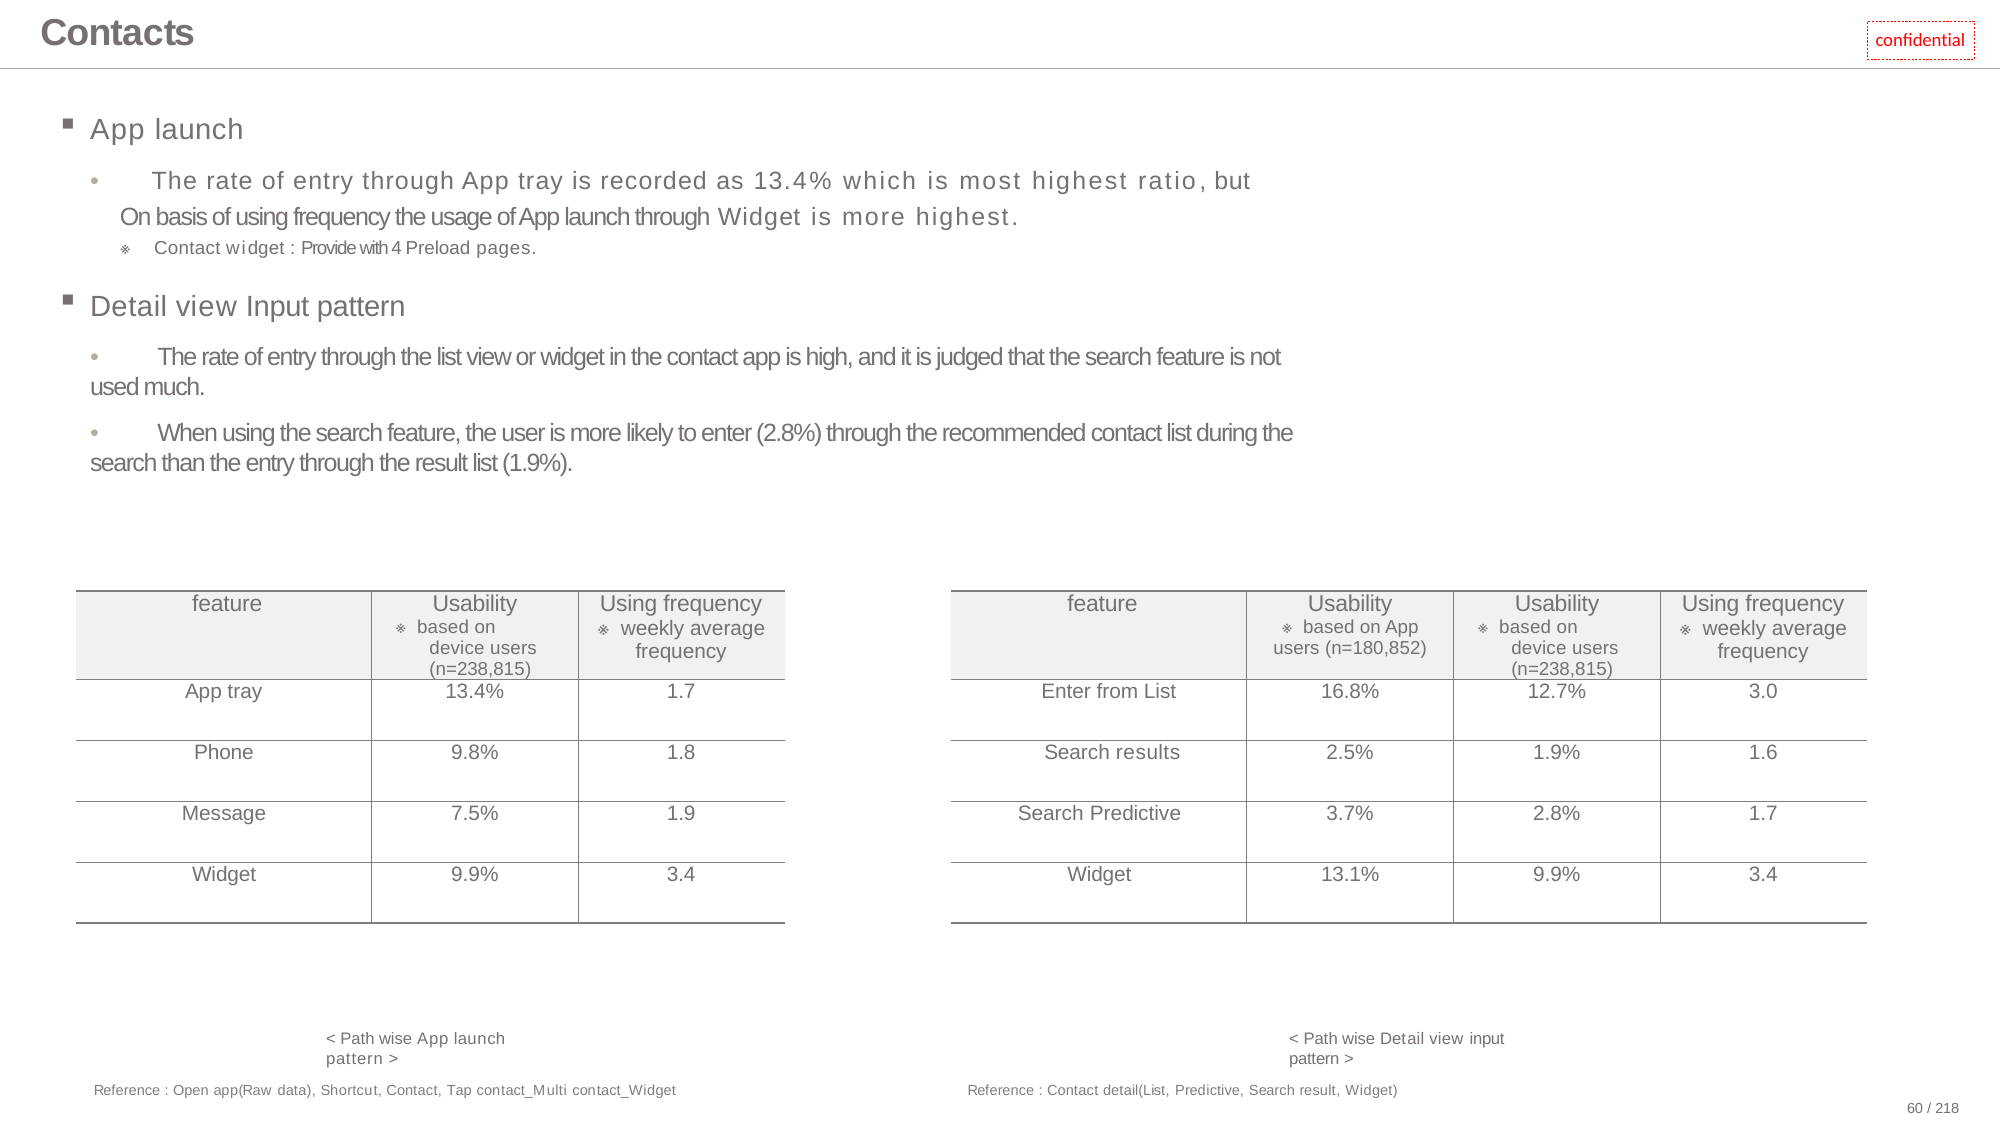

# Contacts
confidential
App launch

•	The rate of entry through App tray is recorded as 13.4% which is most highest ratio, but
On basis of using frequency the usage of App launch through Widget is more highest.
※ Contact widget : Provide with 4 Preload pages.

Detail view Input pattern

•	 The rate of entry through the list view or widget in the contact app is high, and it is judged that the search feature is not used much.

•	 When using the search feature, the user is more likely to enter (2.8%) through the recommended contact list during the search than the entry through the result list (1.9%).
| feature | Usability ※ based on device users (n=238,815) | Using frequency ※ weekly average frequency |
| --- | --- | --- |
| App tray | 13.4% | 1.7 |
| Phone | 9.8% | 1.8 |
| Message | 7.5% | 1.9 |
| Widget | 9.9% | 3.4 |
| feature | Usability ※ based on App users (n=180,852) | Usability ※ based on device users (n=238,815) | Using frequency ※ weekly average frequency |
| --- | --- | --- | --- |
| Enter from List | 16.8% | 12.7% | 3.0 |
| Search results | 2.5% | 1.9% | 1.6 |
| Search Predictive | 3.7% | 2.8% | 1.7 |
| Widget | 13.1% | 9.9% | 3.4 |
< Path wise App launch pattern >
< Path wise Detail view input pattern >
Reference : Open app(Raw data), Shortcut, Contact, Tap contact_Multi contact_Widget
Reference : Contact detail(List, Predictive, Search result, Widget)
60 / 218